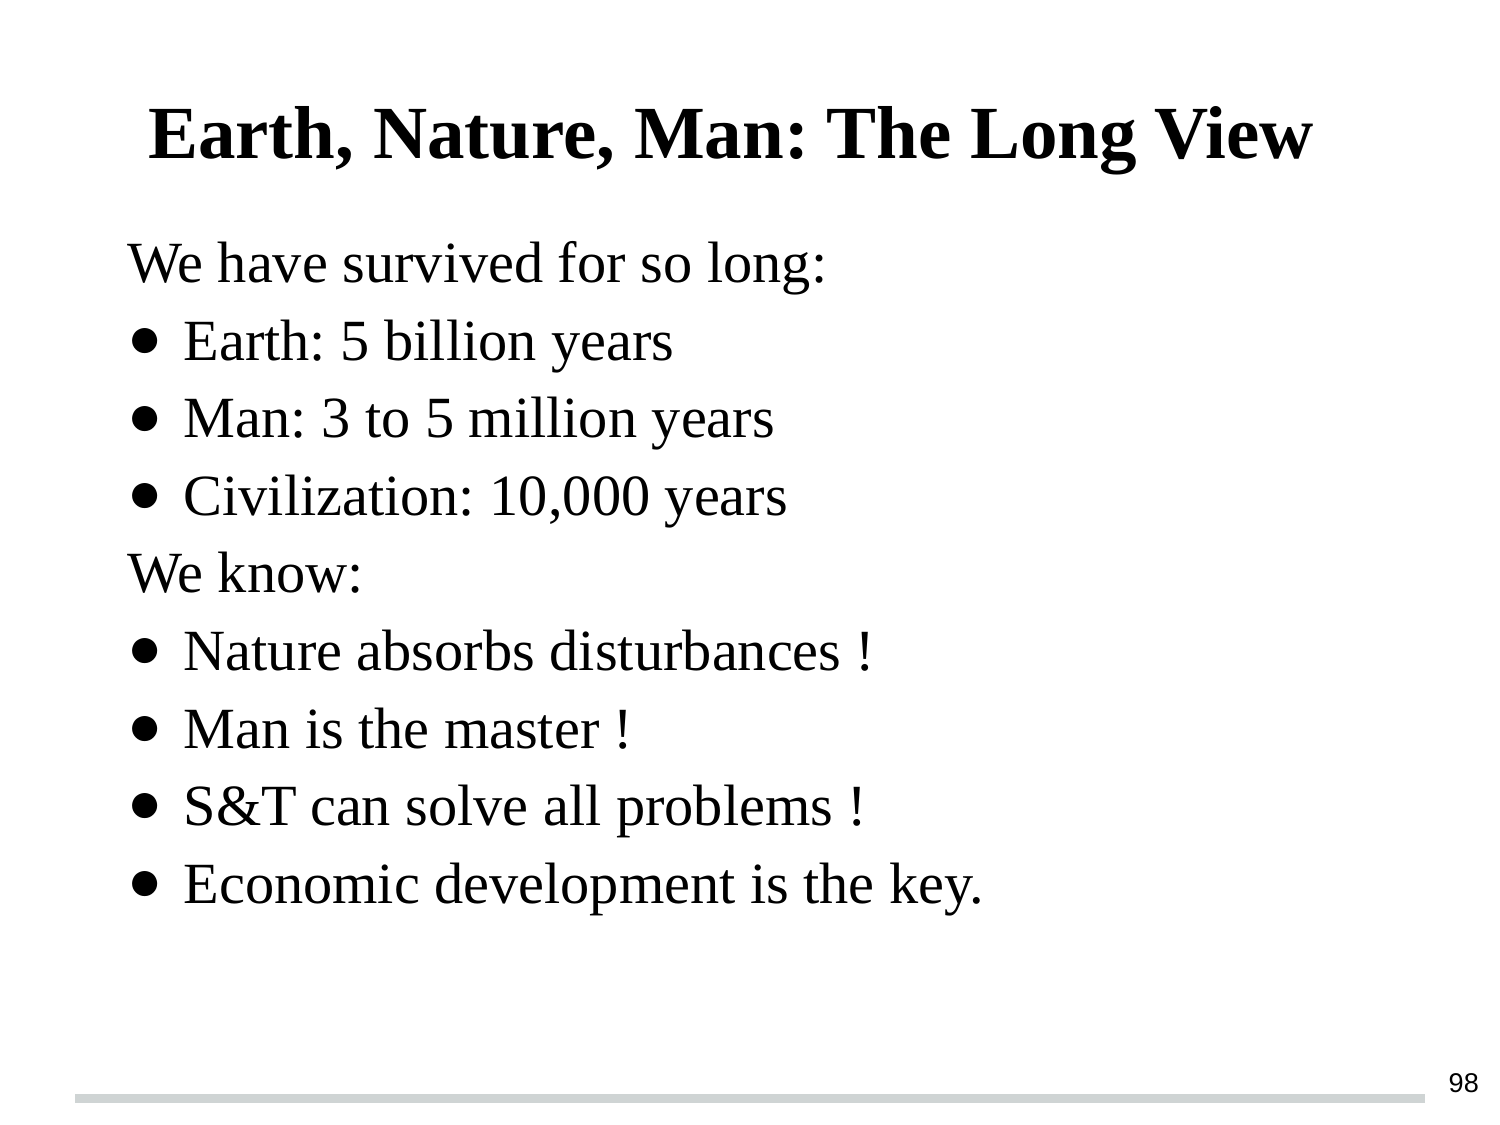

# Earth, Nature, Man: The Long View
We have survived for so long:
Earth: 5 billion years
Man: 3 to 5 million years
Civilization: 10,000 years
We know:
Nature absorbs disturbances !
Man is the master !
S&T can solve all problems !
Economic development is the key.

98